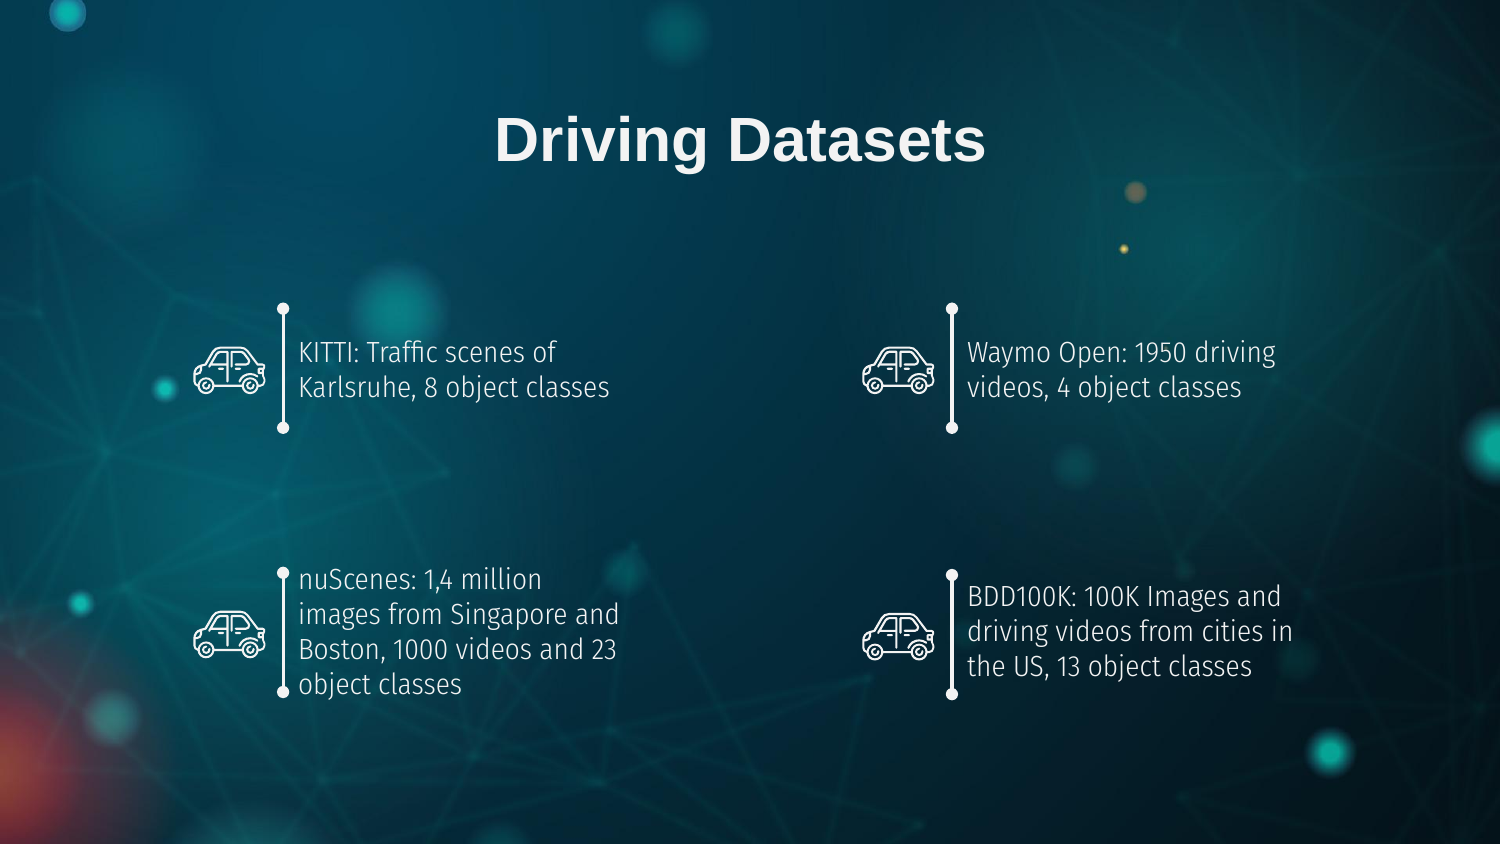

# Driving Datasets
KITTI: Traffic scenes of Karlsruhe, 8 object classes
Waymo Open: 1950 driving videos, 4 object classes

nuScenes: 1,4 million images from Singapore and Boston, 1000 videos and 23 object classes
BDD100K: 100K Images and  driving videos from cities in the US, 13 object classes